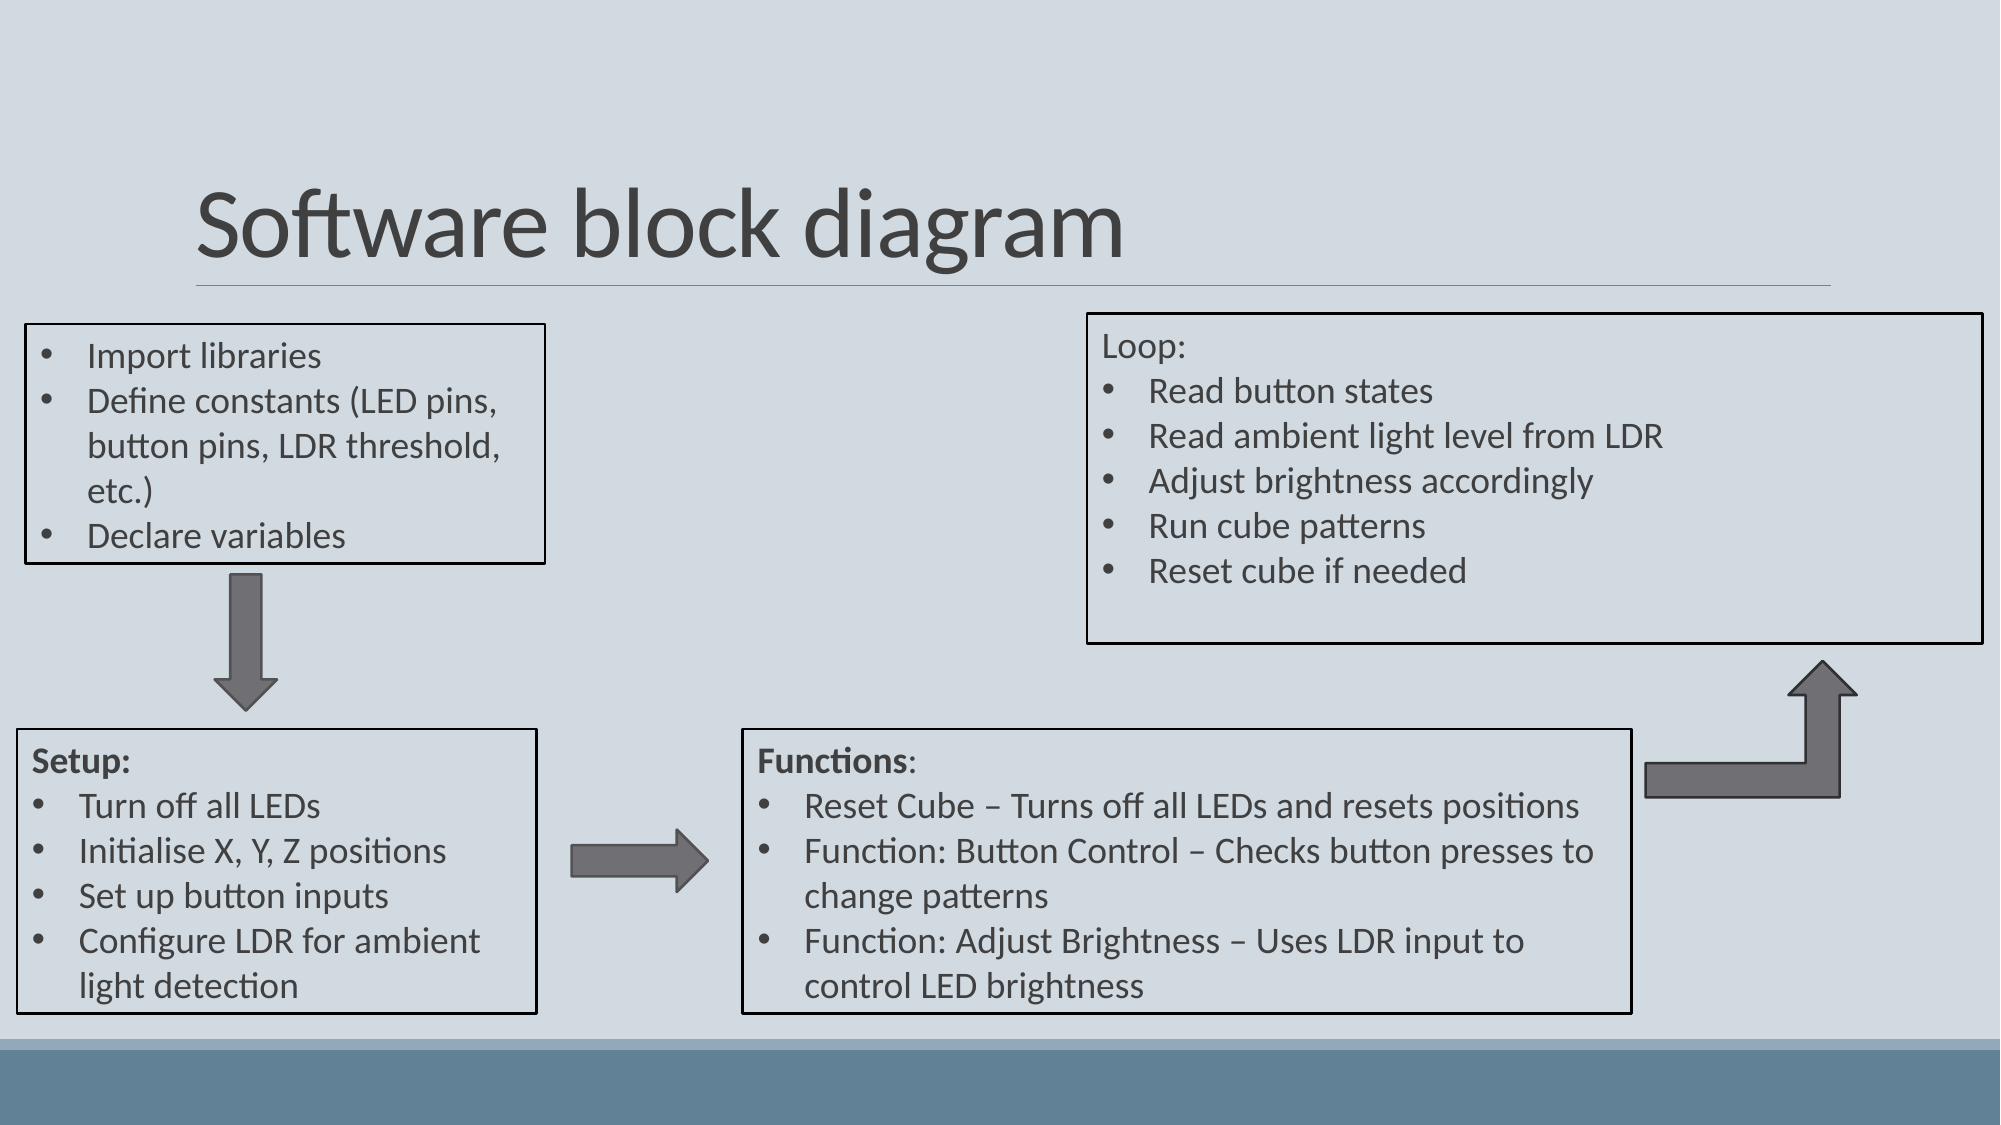

# Software block diagram
Loop:
Read button states
Read ambient light level from LDR
Adjust brightness accordingly
Run cube patterns
Reset cube if needed

Import libraries
Define constants (LED pins, button pins, LDR threshold, etc.)
Declare variables

Functions:
Reset Cube – Turns off all LEDs and resets positions
Function: Button Control – Checks button presses to change patterns
Function: Adjust Brightness – Uses LDR input to control LED brightness
Setup:
Turn off all LEDs
Initialise X, Y, Z positions
Set up button inputs
Configure LDR for ambient light detection